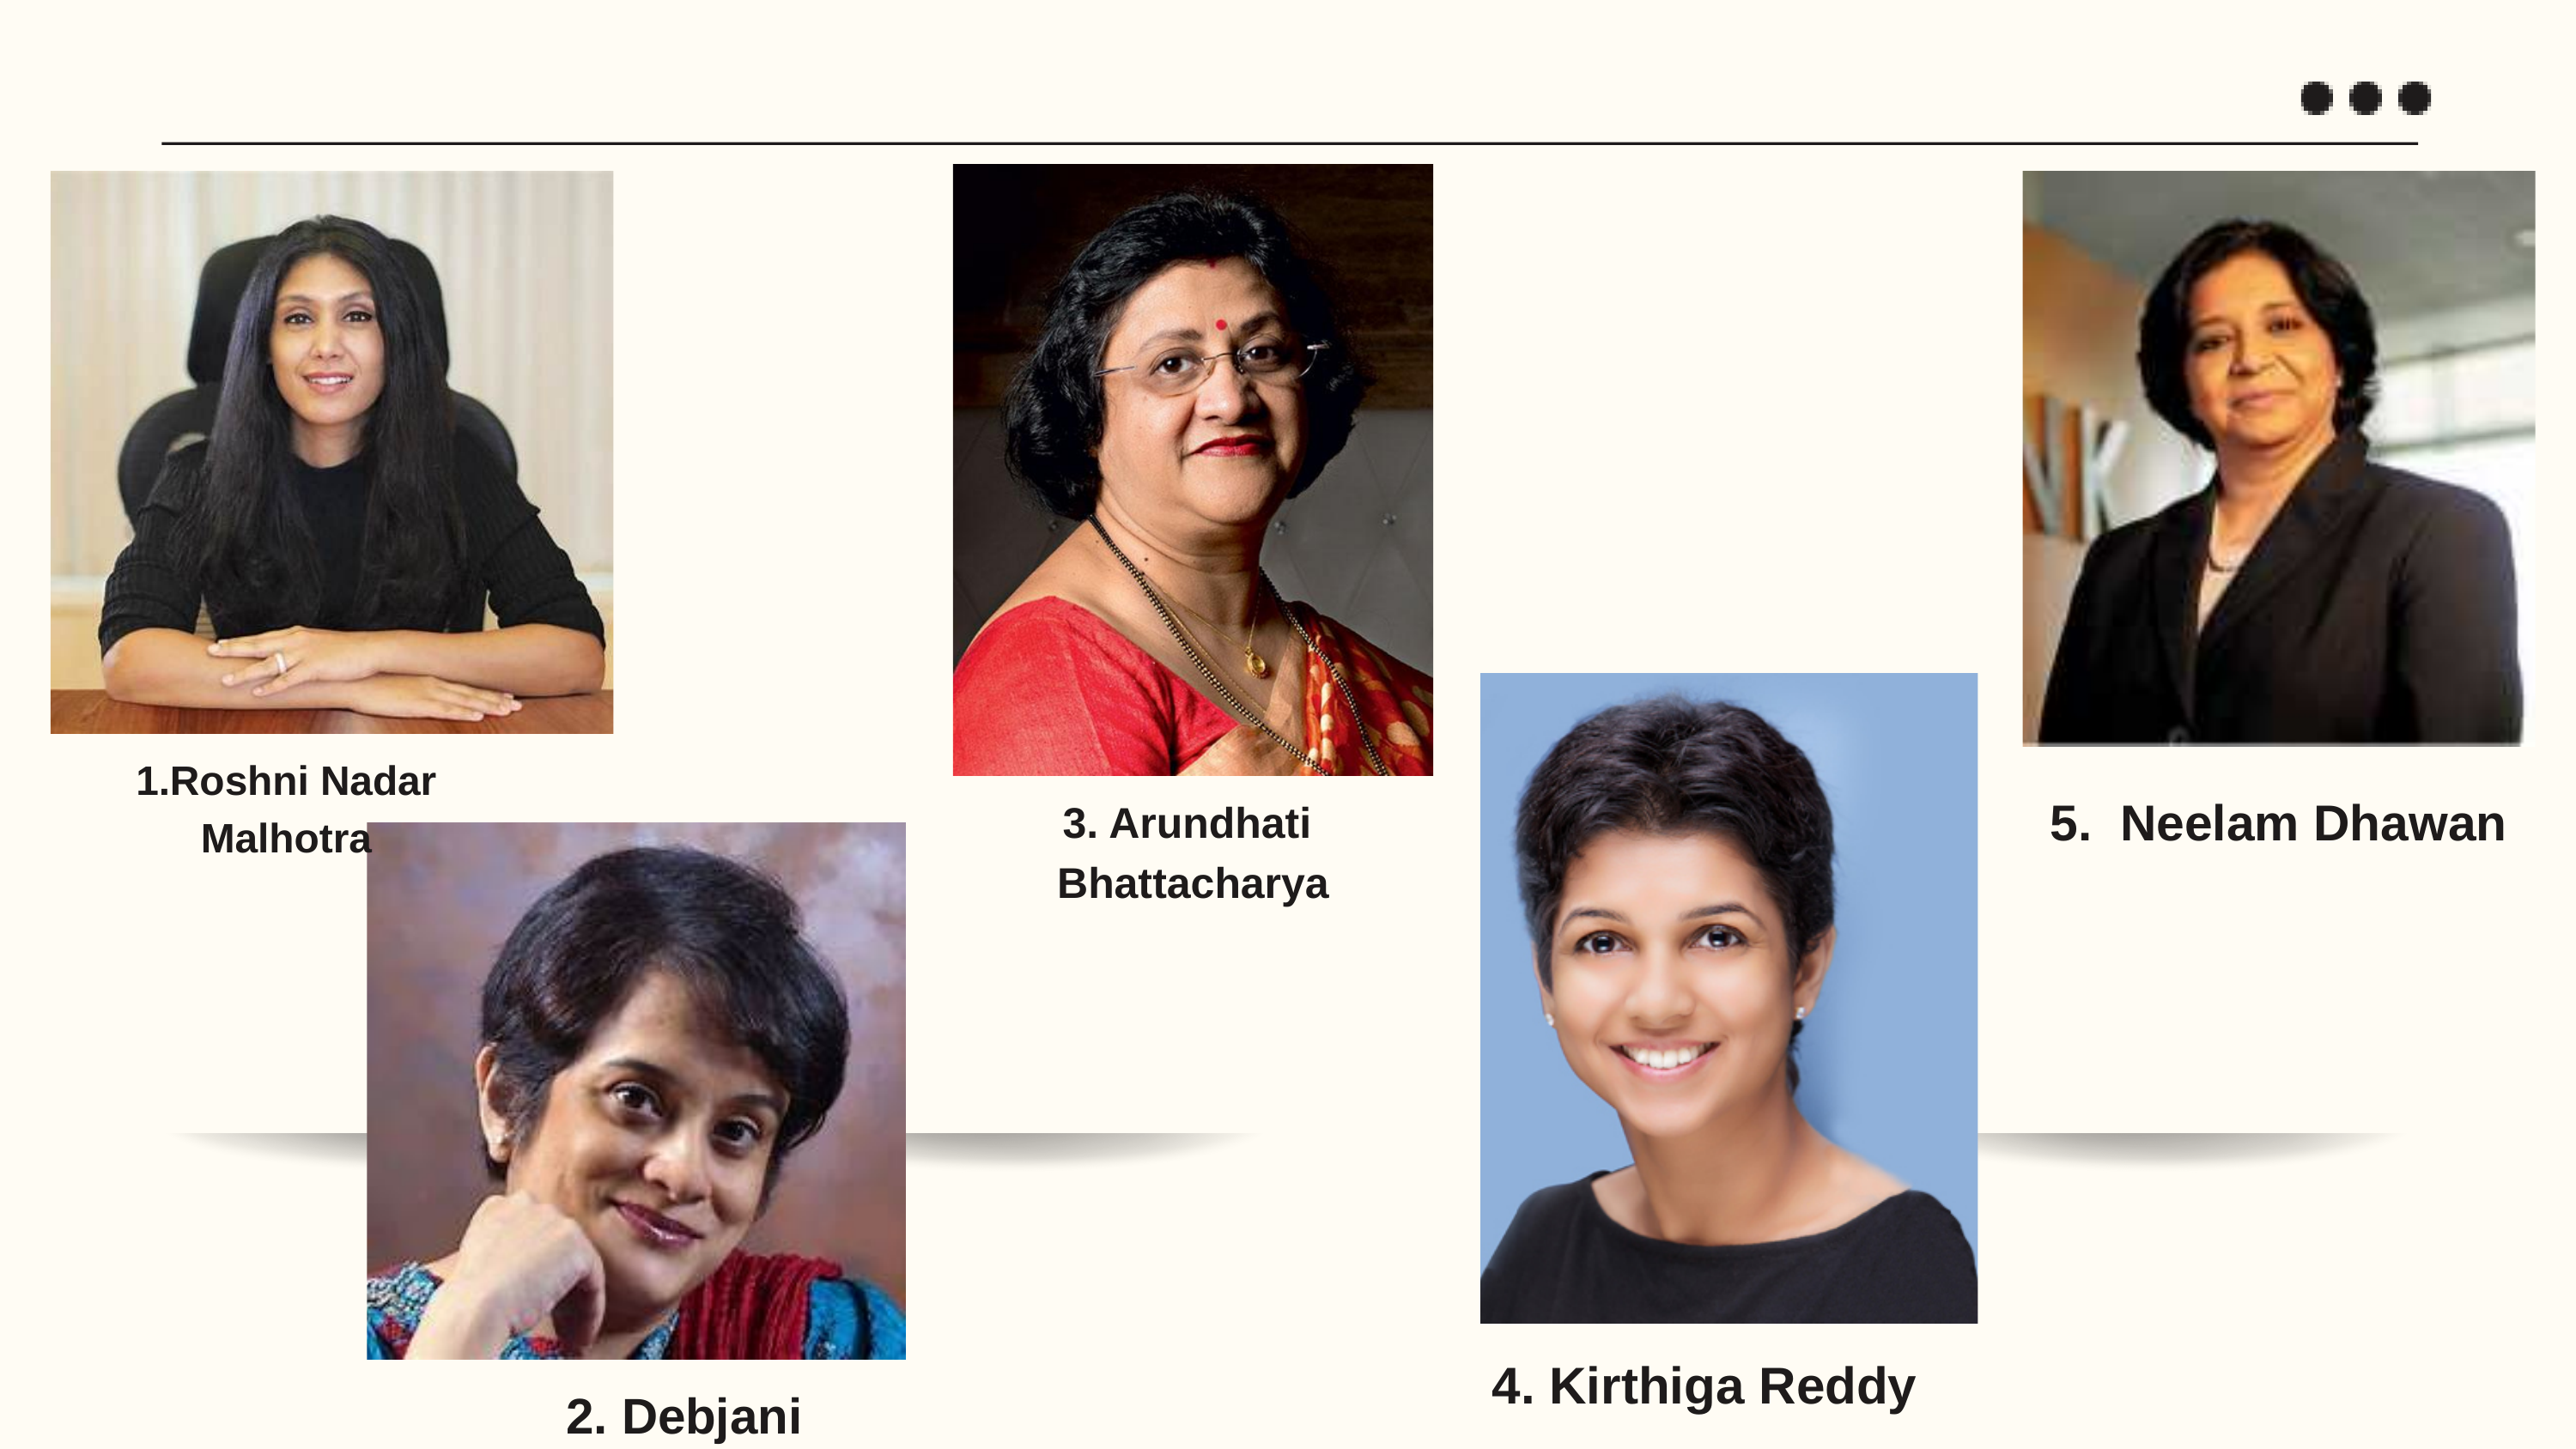

1.Roshni Nadar Malhotra
5.  Neelam Dhawan
3. Arundhati
Bhattacharya

4. Kirthiga Reddy
2. Debjani Ghosh